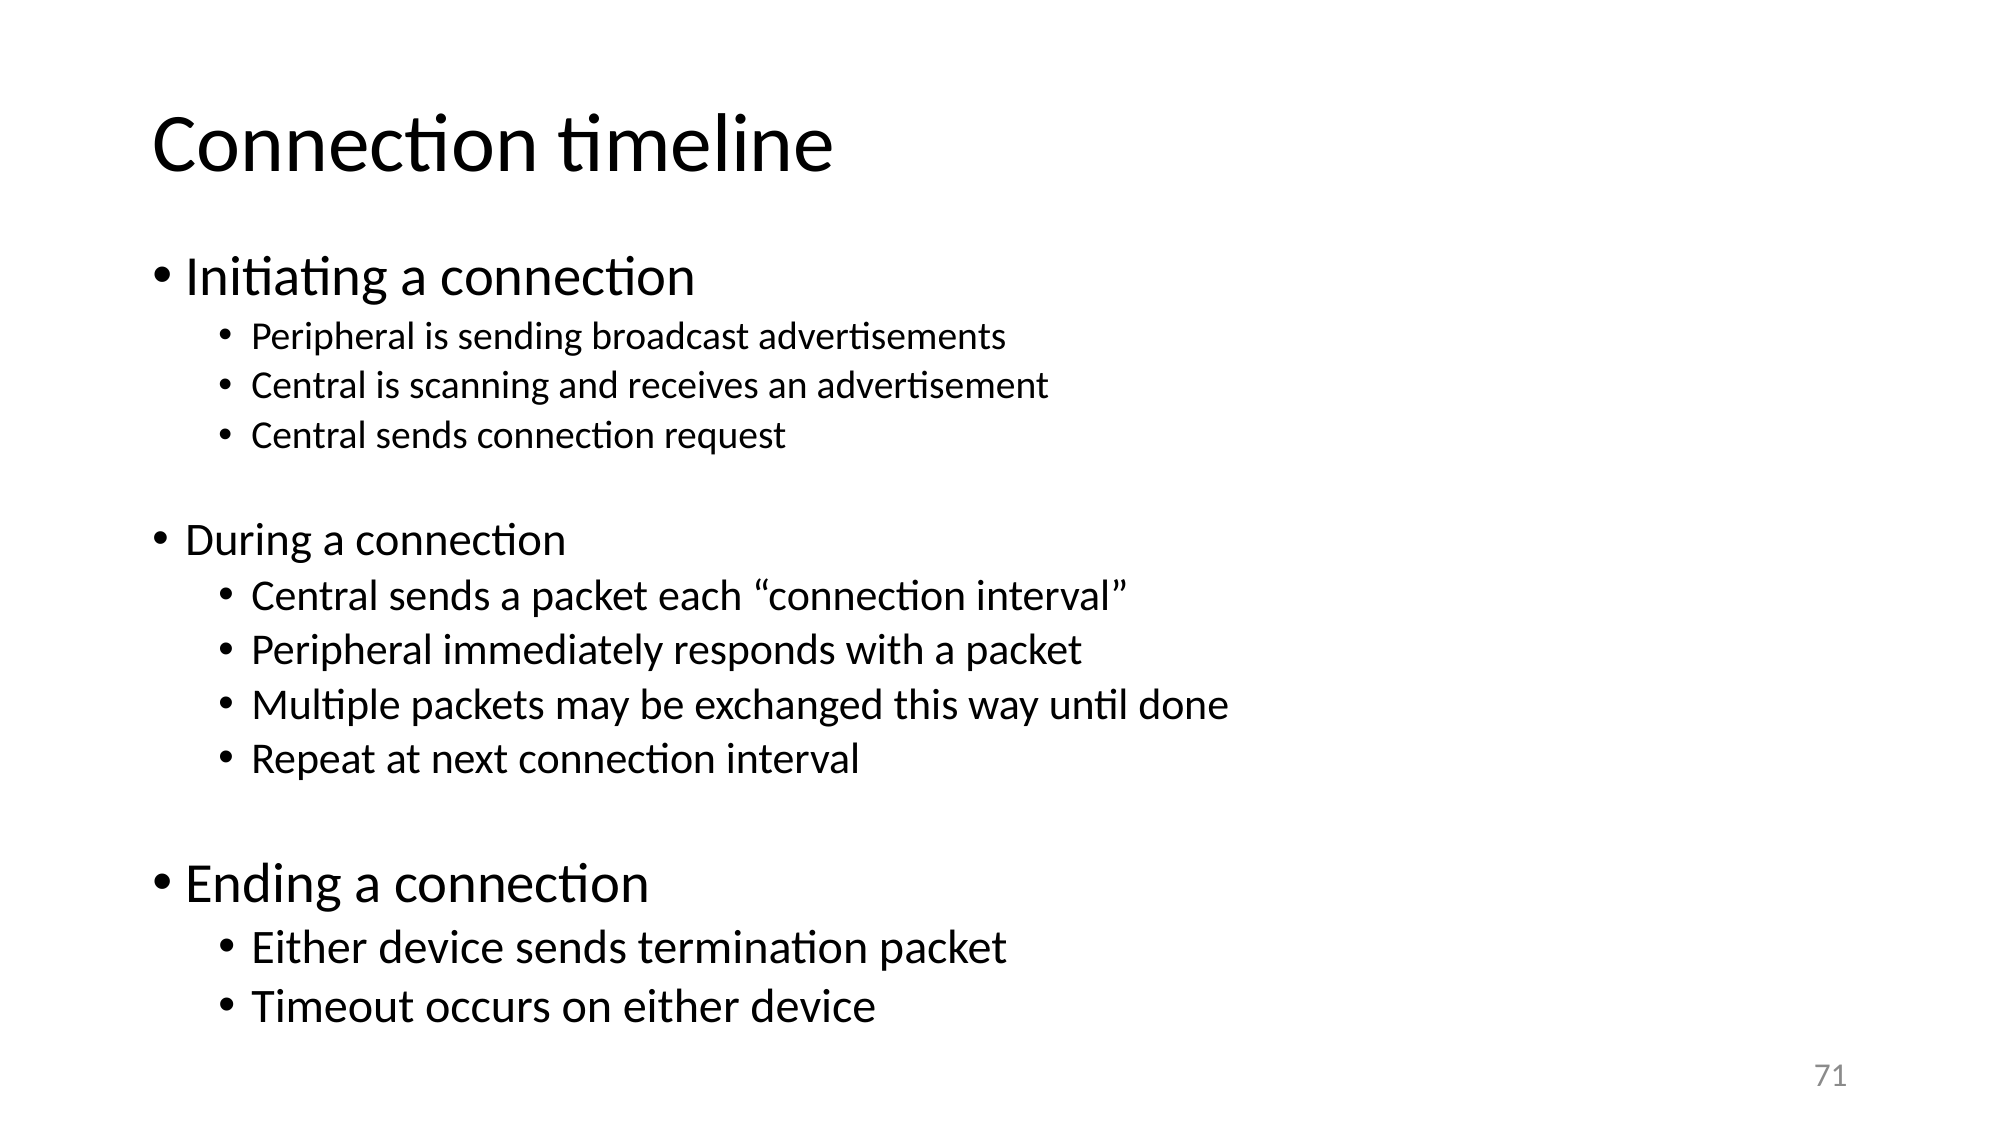

# Connection timeline
Initiating a connection
Peripheral is sending broadcast advertisements
Central is scanning and receives an advertisement
Central sends connection request

During a connection
Central sends a packet each “connection interval”
Peripheral immediately responds with a packet
Multiple packets may be exchanged this way until done
Repeat at next connection interval

Ending a connection
Either device sends termination packet
Timeout occurs on either device
71